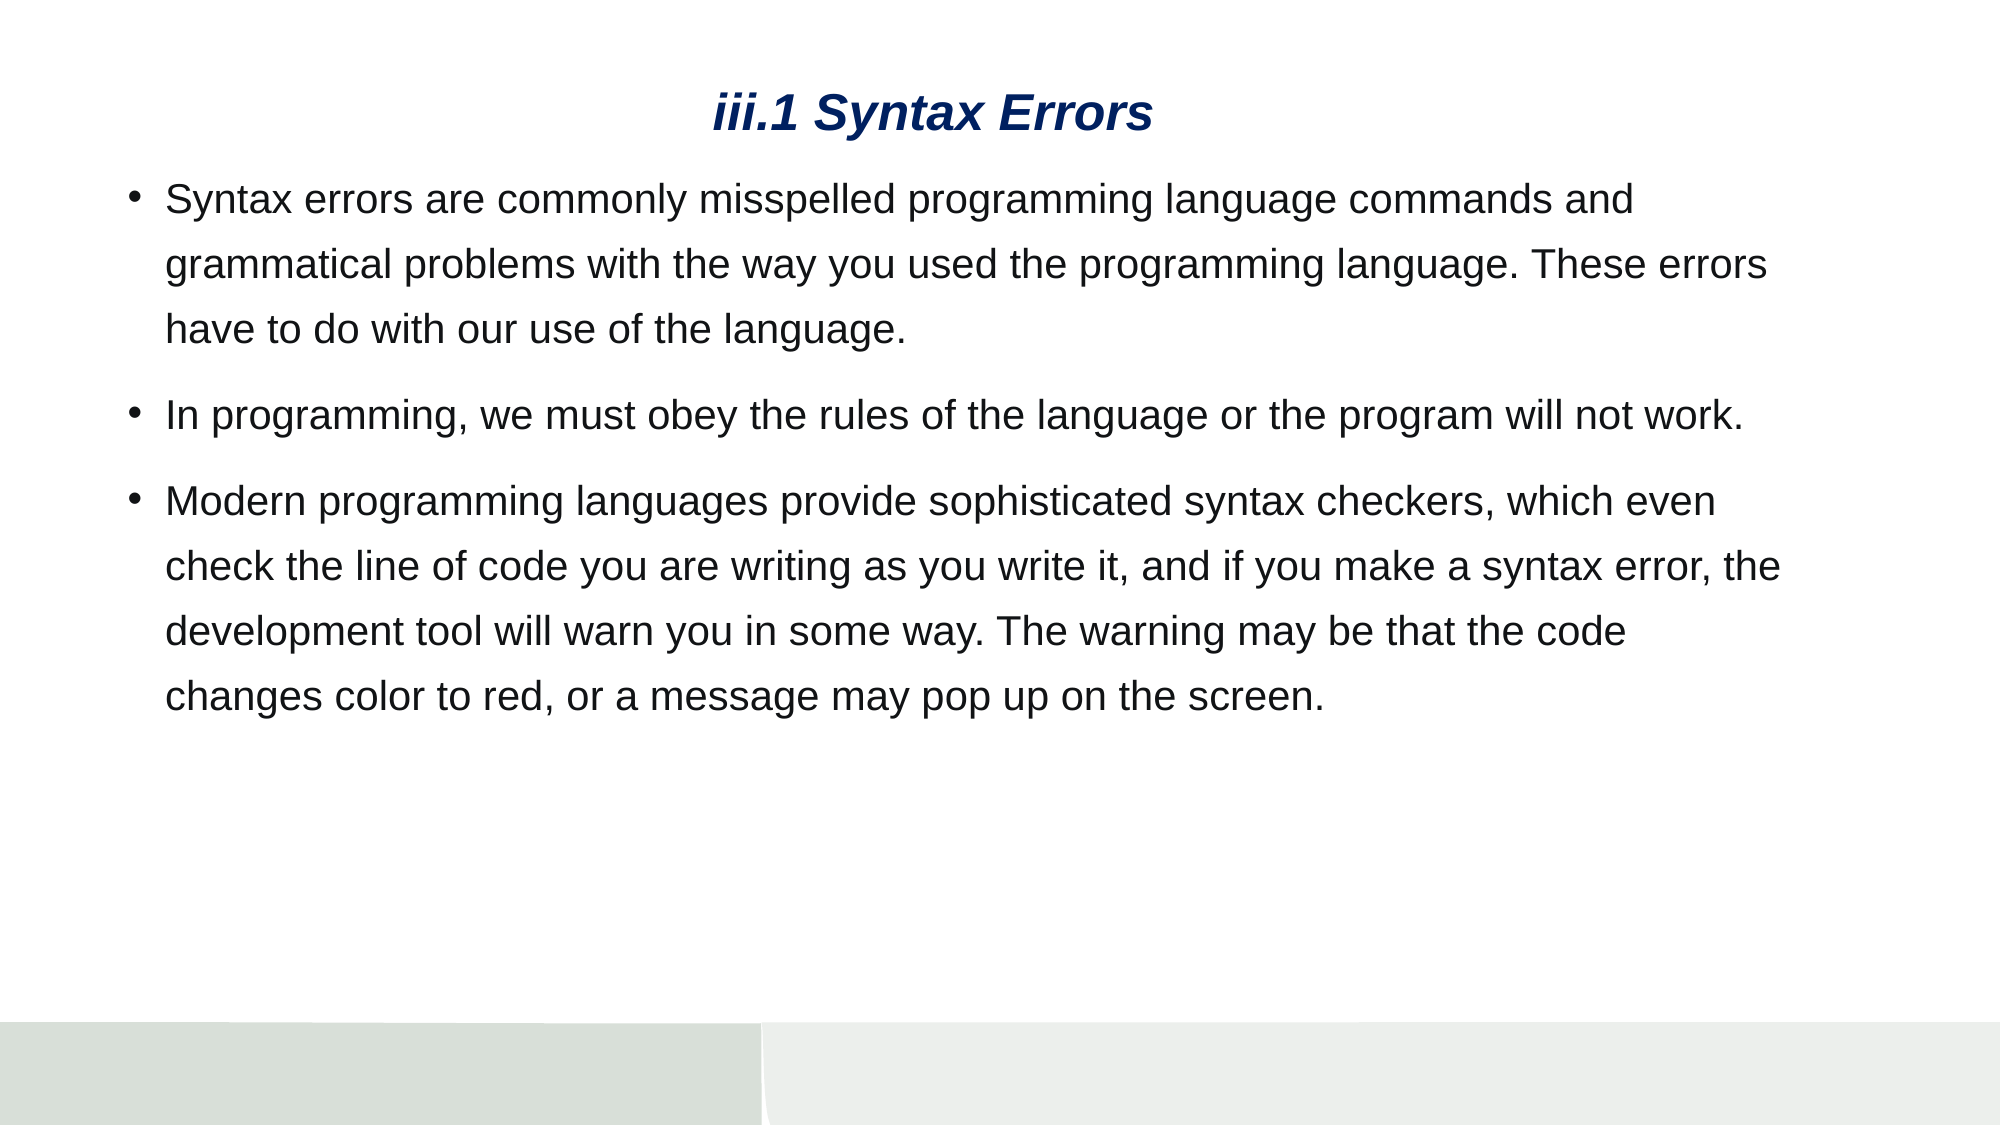

# iii.1 Syntax Errors
Syntax errors are commonly misspelled programming language commands and grammatical problems with the way you used the programming language. These errors have to do with our use of the language.
In programming, we must obey the rules of the language or the program will not work.
Modern programming languages provide sophisticated syntax checkers, which even check the line of code you are writing as you write it, and if you make a syntax error, the development tool will warn you in some way. The warning may be that the code changes color to red, or a message may pop up on the screen.